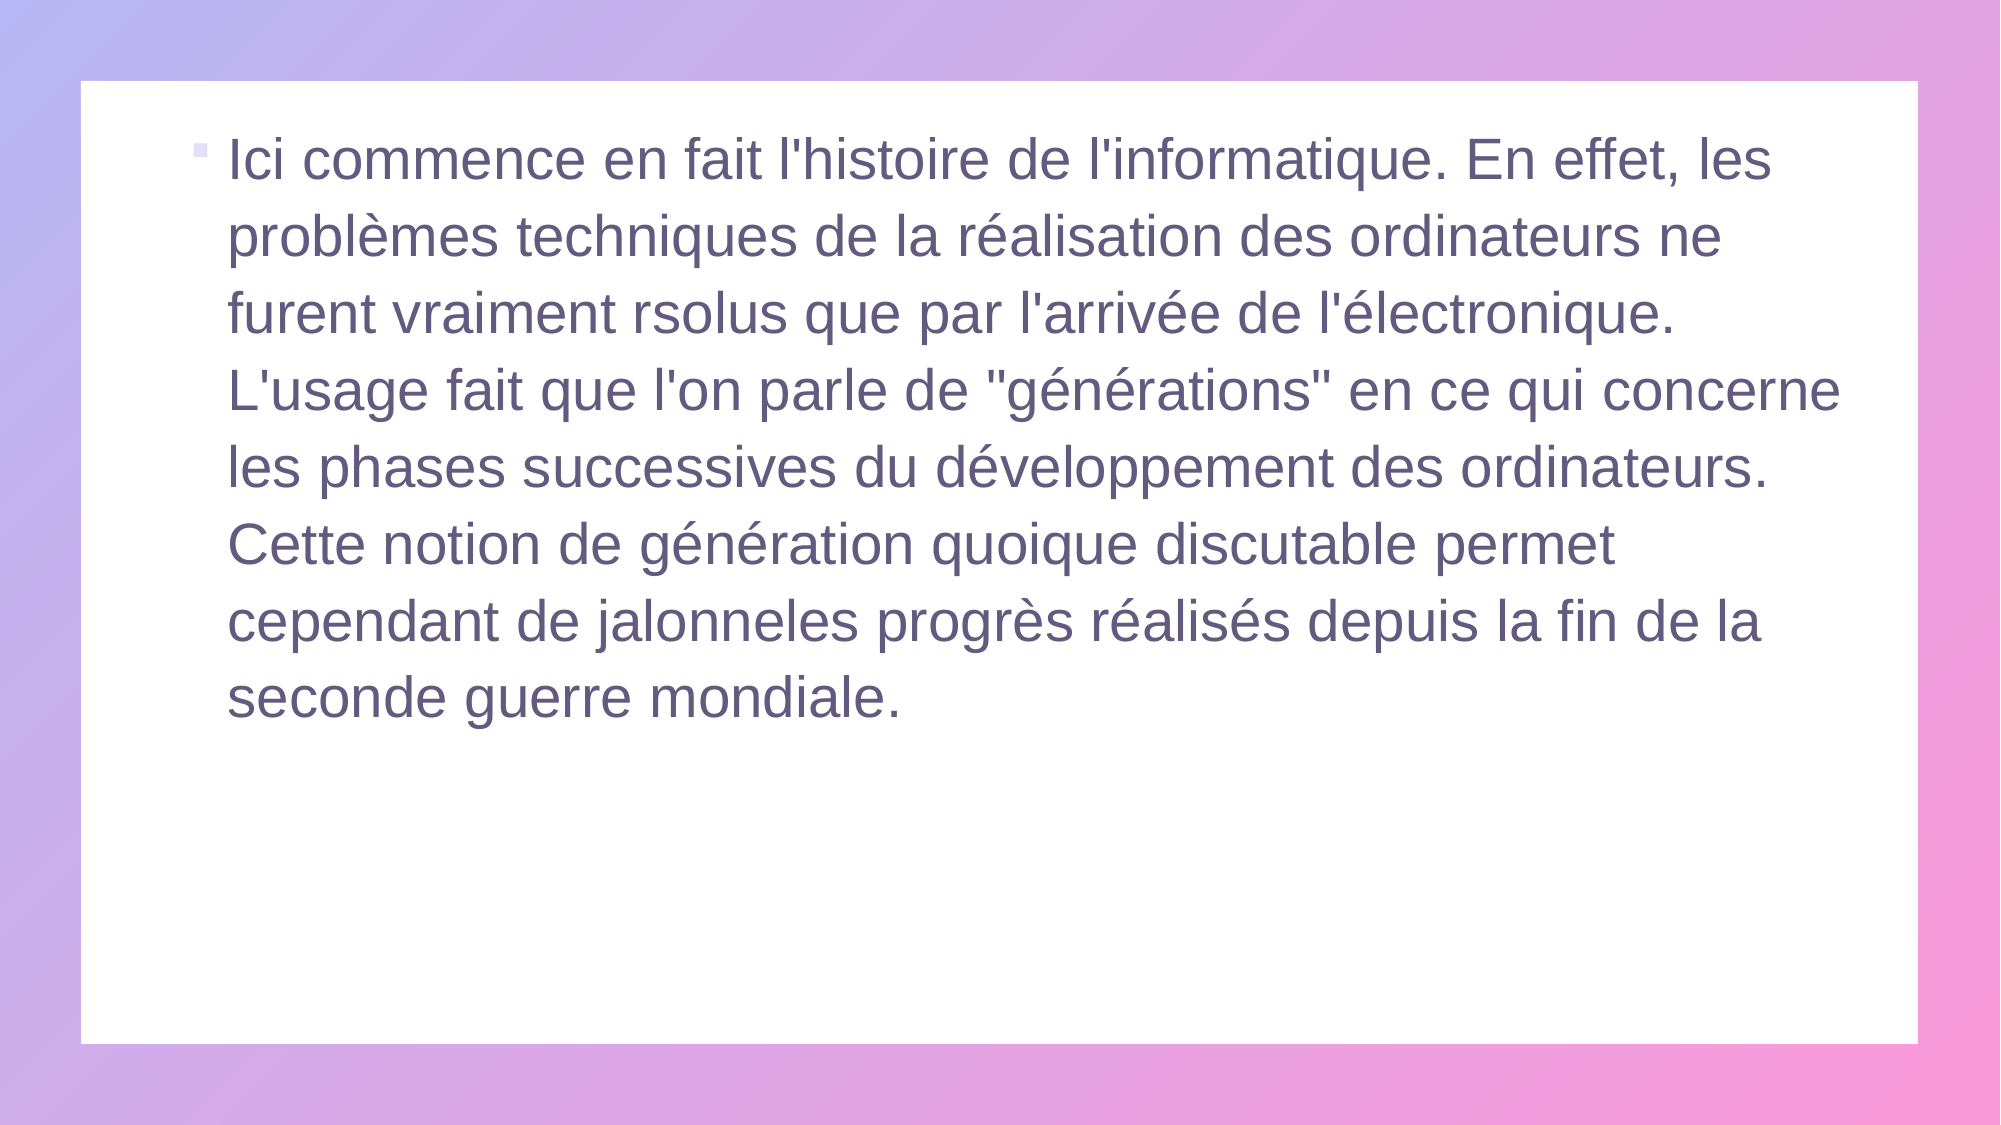

Ici commence en fait l'histoire de l'informatique. En effet, les problèmes techniques de la réalisation des ordinateurs ne furent vraiment rsolus que par l'arrivée de l'électronique. L'usage fait que l'on parle de "générations" en ce qui concerne les phases successives du développement des ordinateurs. Cette notion de génération quoique discutable permet cependant de jalonneles progrès réalisés depuis la fin de la seconde guerre mondiale.